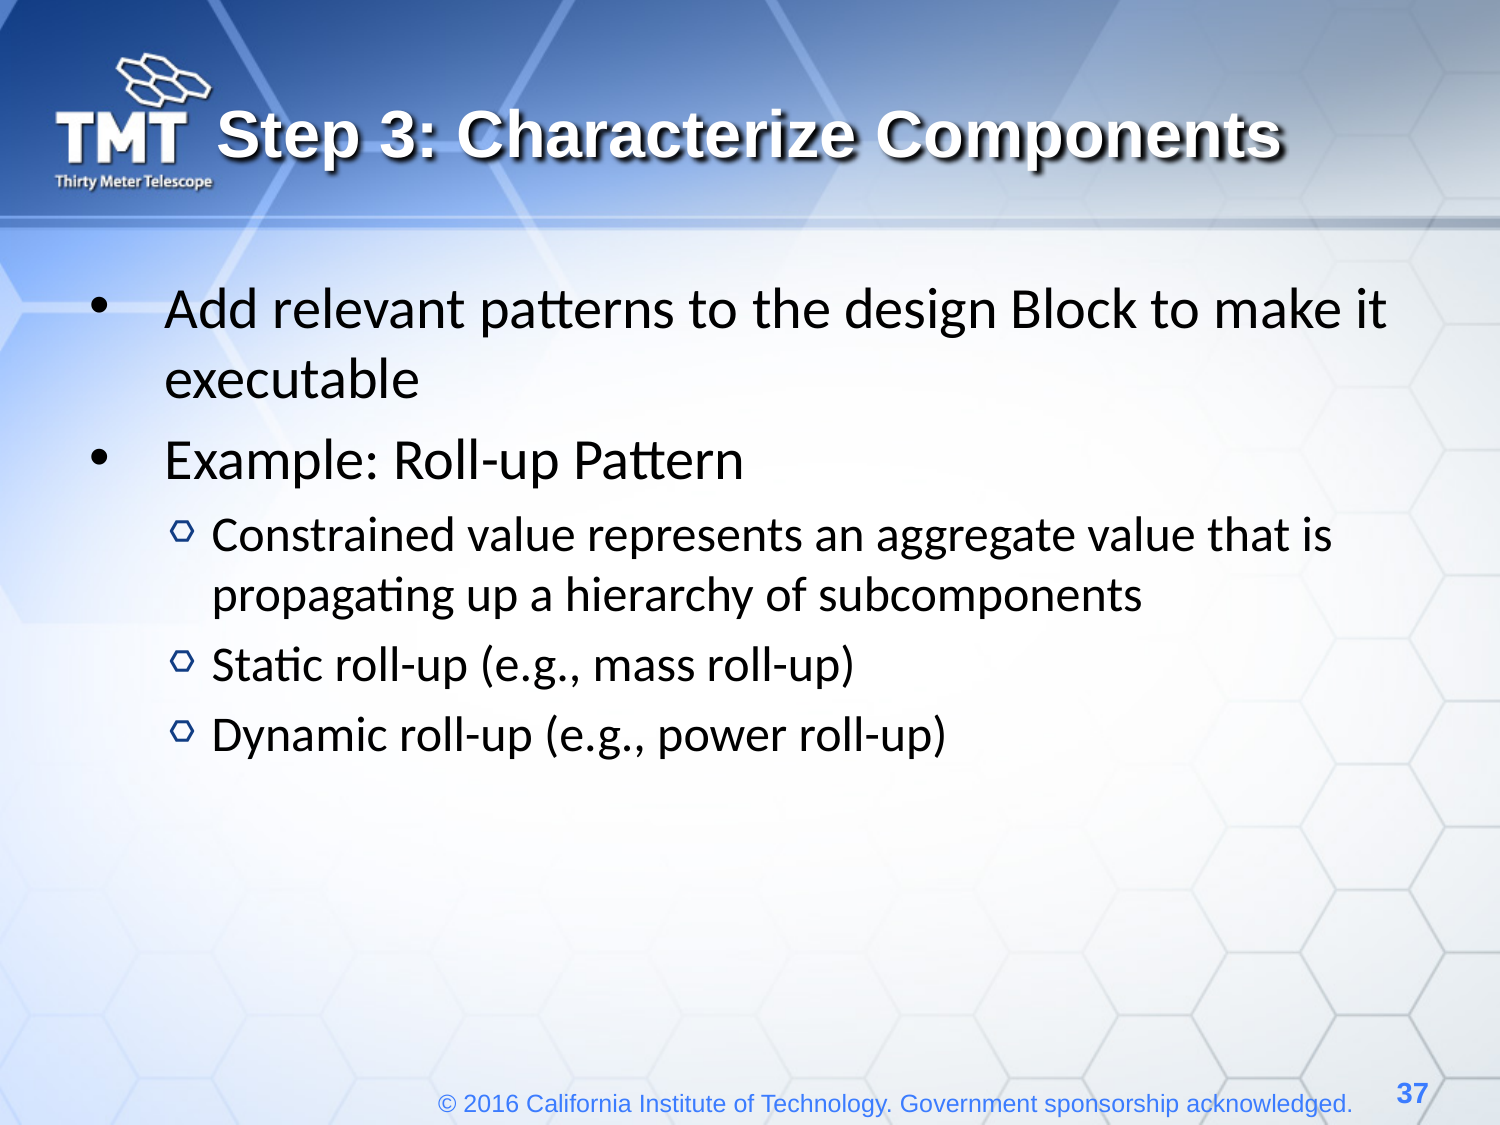

# Step 3: Characterize Components
Add relevant patterns to the design Block to make it executable
Example: Roll-up Pattern
Constrained value represents an aggregate value that is propagating up a hierarchy of subcomponents
Static roll-up (e.g., mass roll-up)
Dynamic roll-up (e.g., power roll-up)